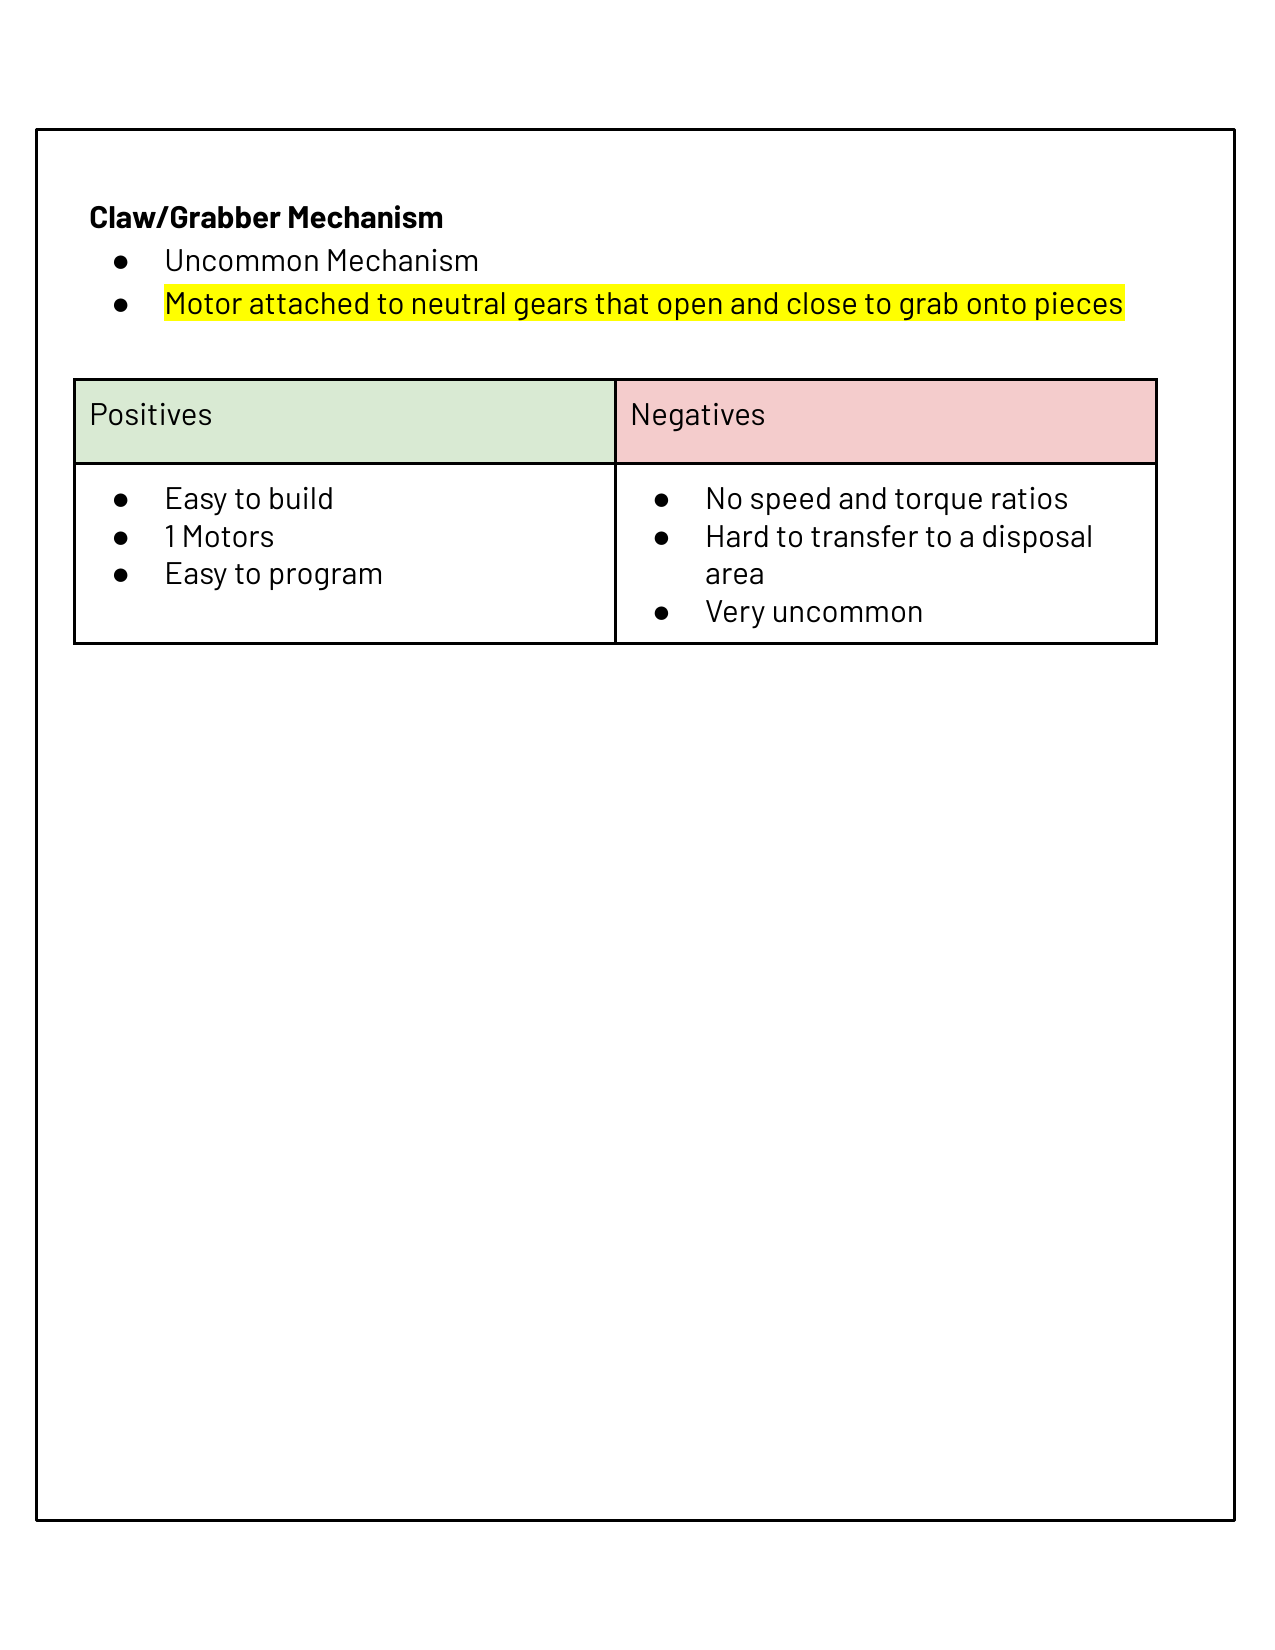

Claw/Grabber Mechanism
Uncommon Mechanism
Motor attached to neutral gears that open and close to grab onto pieces

| Positives | Negatives |
| --- | --- |
| Easy to build 1 Motors Easy to program | No speed and torque ratios Hard to transfer to a disposal area Very uncommon |